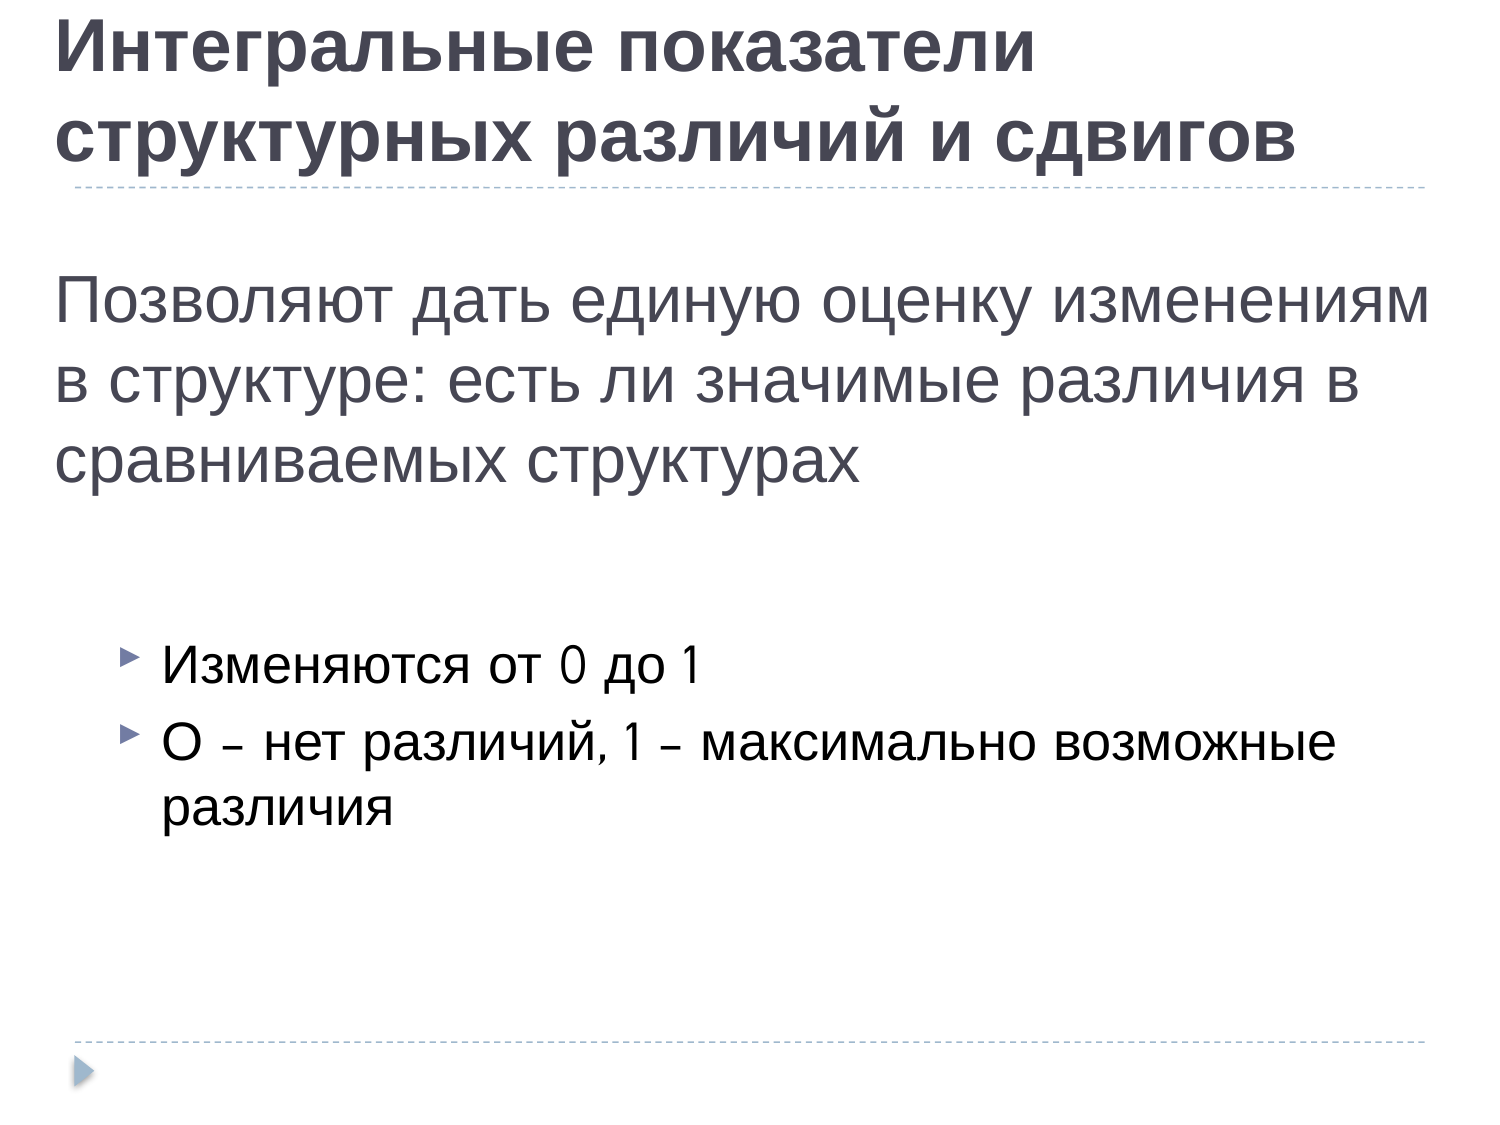

# Интегральные показатели структурных различий и сдвигов Позволяют дать единую оценку изменениям в структуре: есть ли значимые различия в сравниваемых структурах
Изменяются от 0 до 1
О – нет различий, 1 – максимально возможные различия